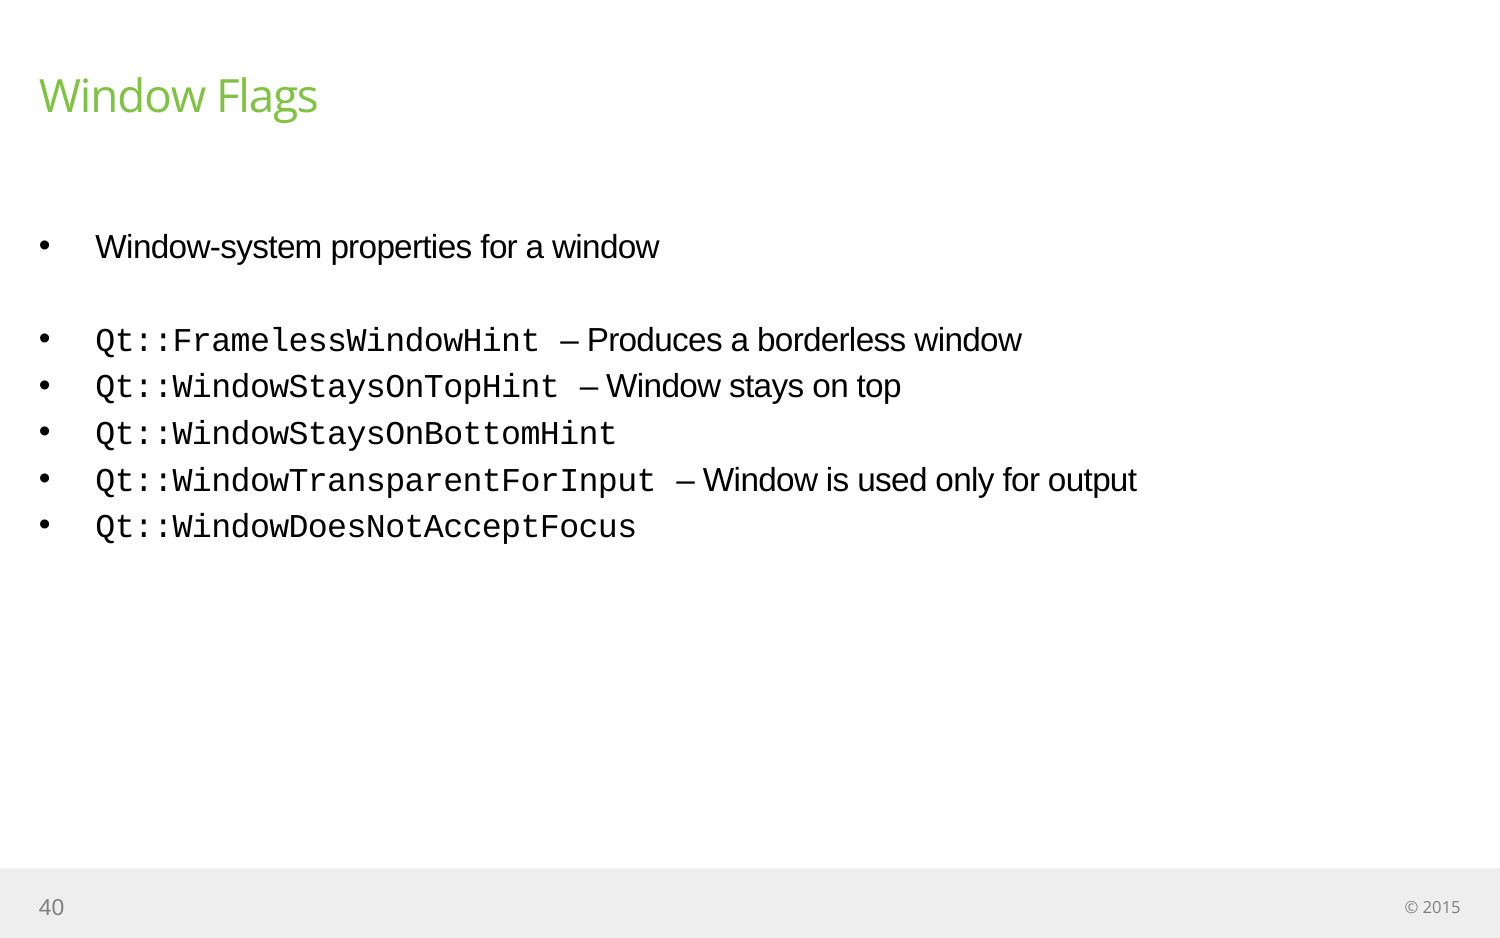

# Window Flags
Window-system properties for a window

Qt::FramelessWindowHint – Produces a borderless window
Qt::WindowStaysOnTopHint – Window stays on top
Qt::WindowStaysOnBottomHint
Qt::WindowTransparentForInput – Window is used only for output
Qt::WindowDoesNotAcceptFocus

40
© 2015